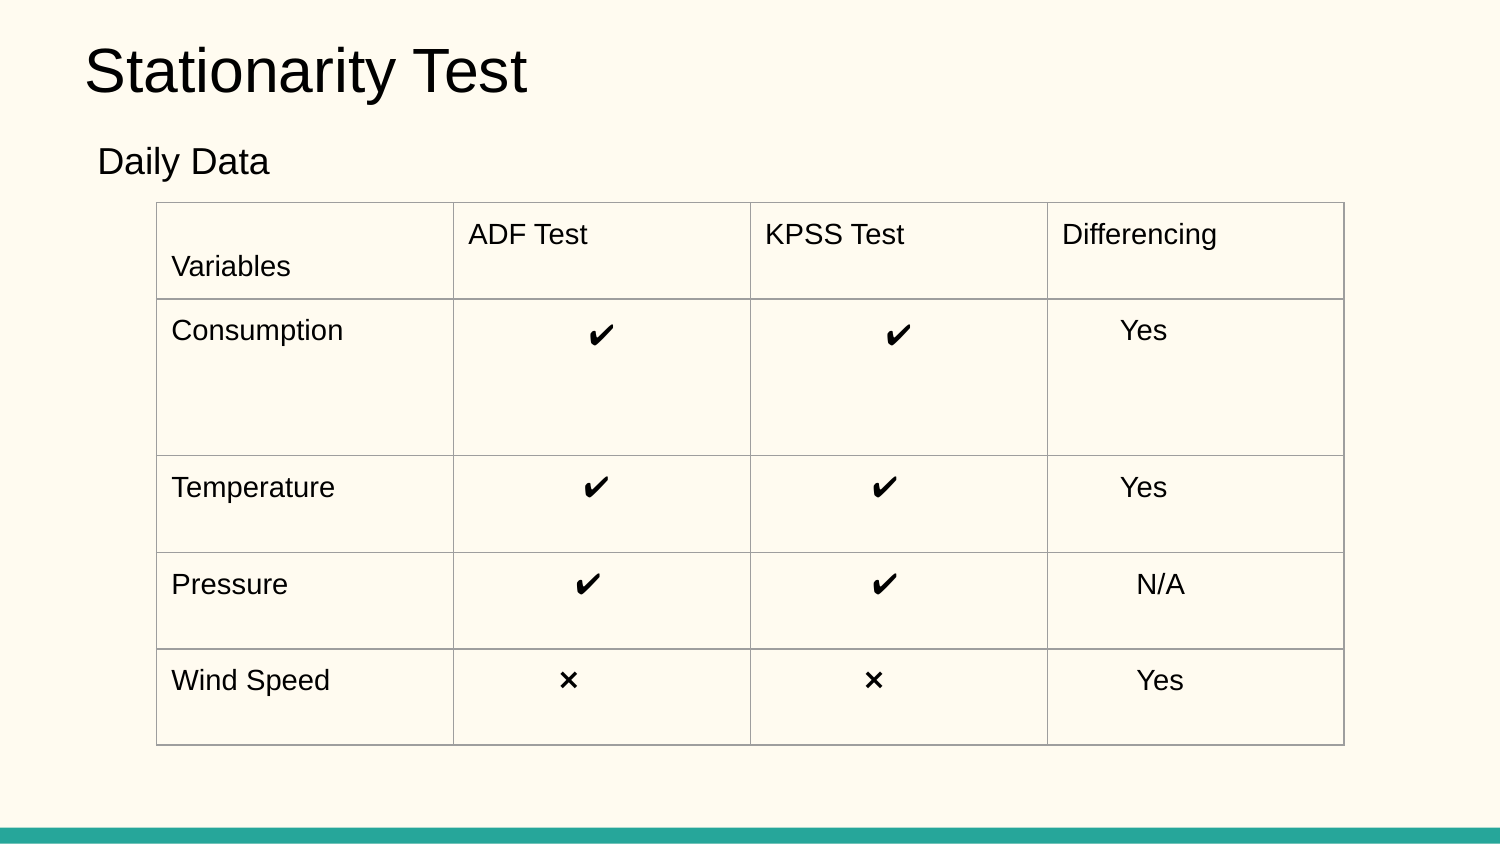

# Stationarity Test
Daily Data
| Variables | ADF Test | KPSS Test | Differencing |
| --- | --- | --- | --- |
| Consumption | ✔ | ✔ | Yes |
| Temperature | ✔ | ✔ | Yes |
| Pressure | ✔ | ✔ | N/A |
| Wind Speed | ❌ | ❌ | Yes |